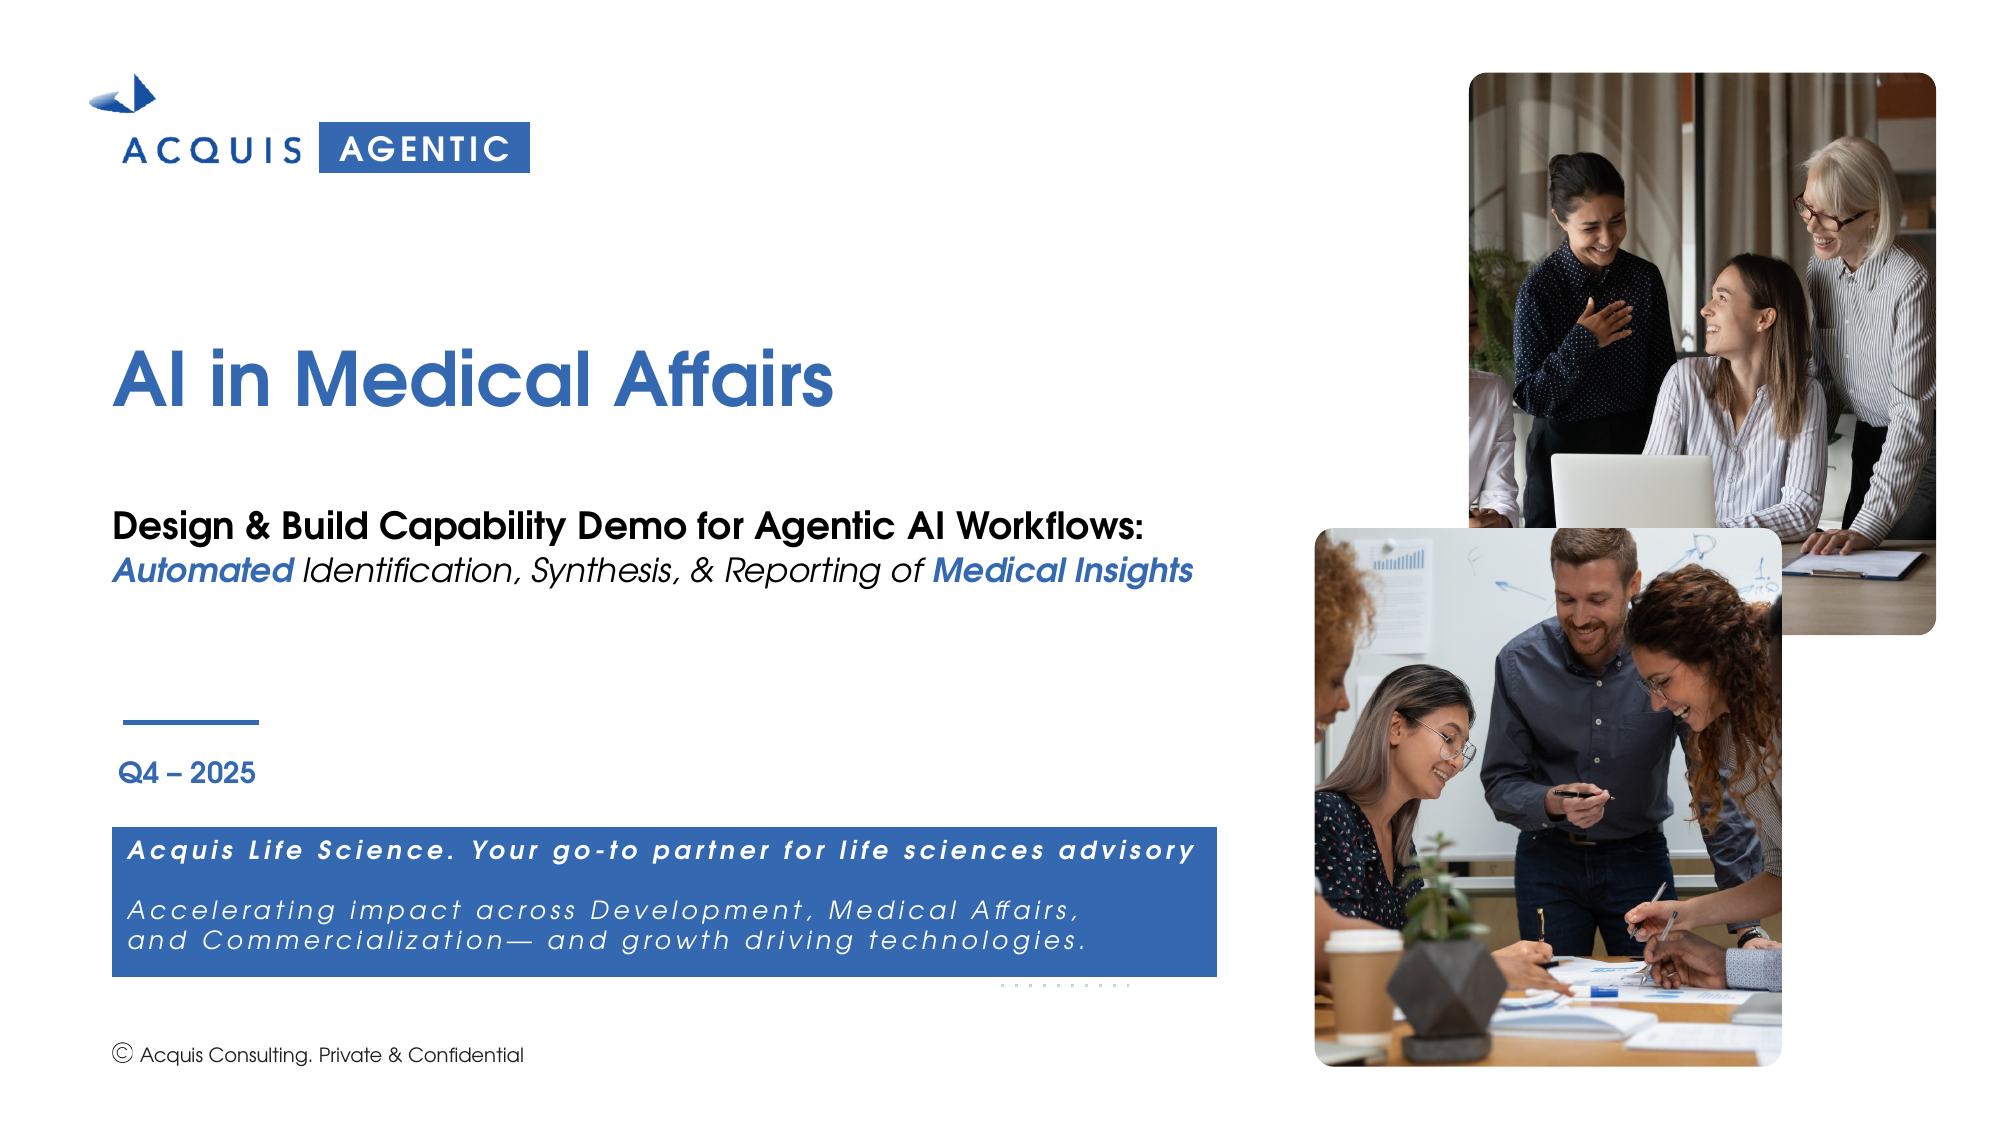

AGENTIC
AI in Medical Affairs

Design & Build Capability Demo for Agentic AI Workflows:
Automated Identification, Synthesis, & Reporting of Medical Insights

Q4 – 2025
Acquis Life Science. Your go-to partner for life sciences advisory
Accelerating impact across Development, Medical Affairs,
and Commercialization— and growth driving technologies.

Acquis Consulting. Private & Confidential